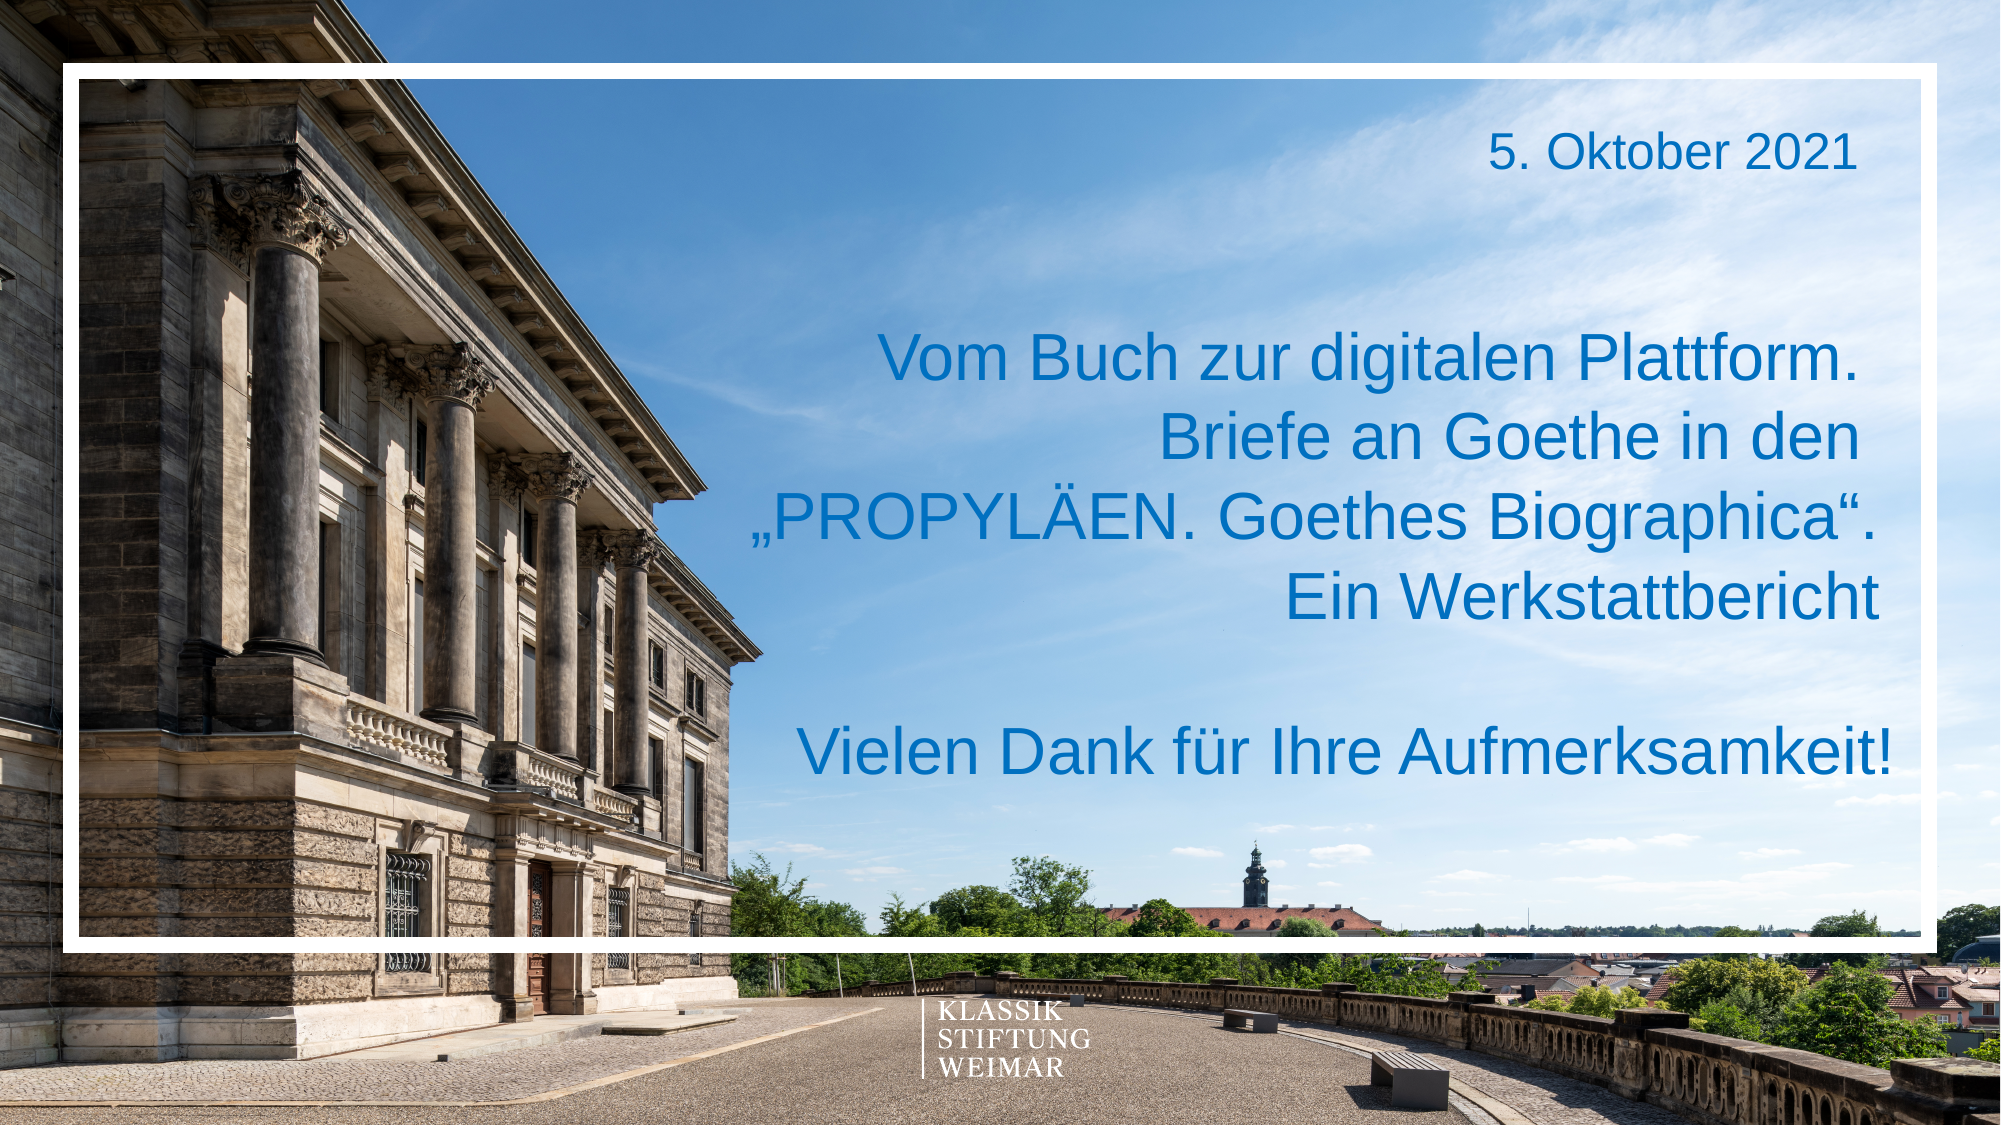

5. Oktober 2021
# Vom Buch zur digitalen Plattform. Briefe an Goethe in den „PROPYLÄEN. Goethes Biographica“. Ein Werkstattbericht
Vielen Dank für Ihre Aufmerksamkeit!